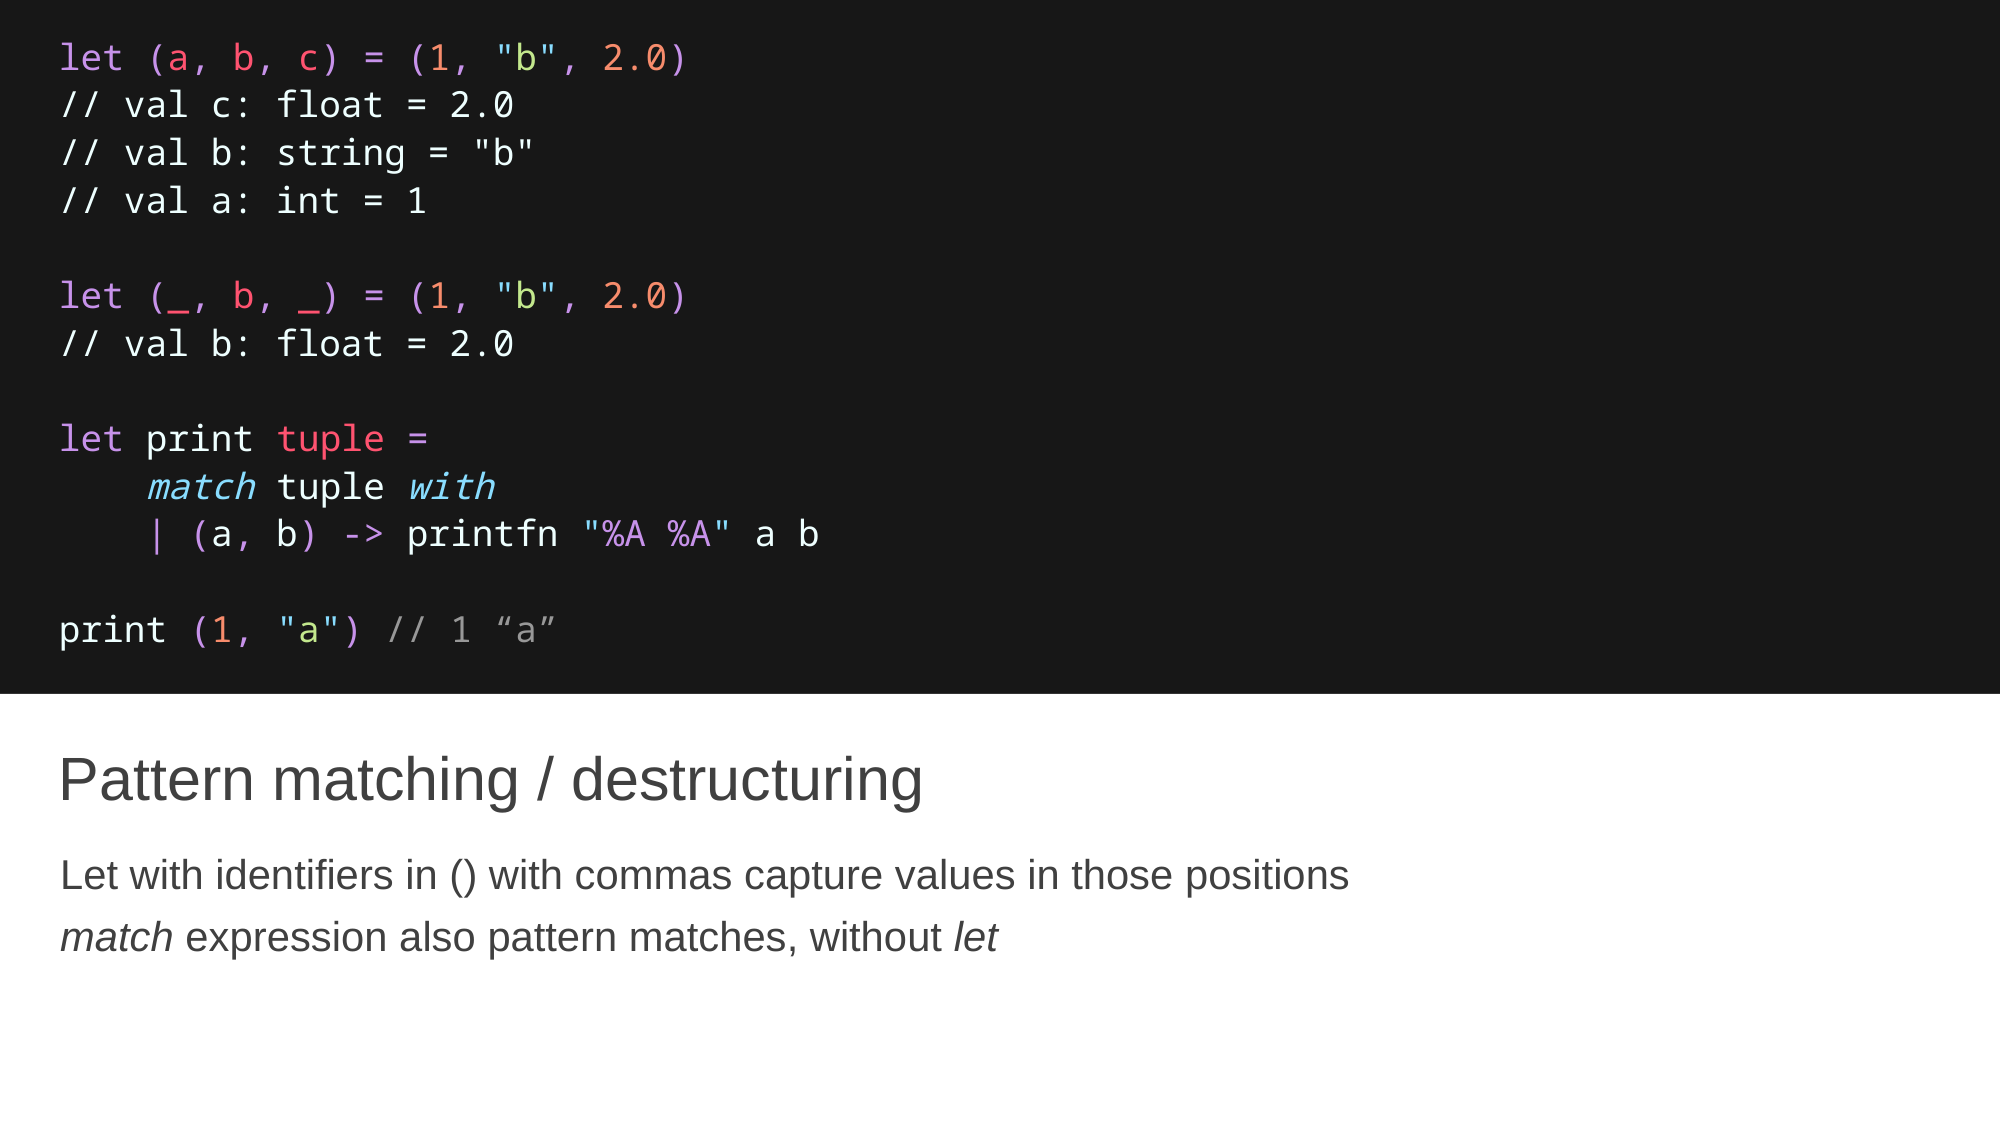

let (a, b, c) = (1, "b", 2.0)
// val c: float = 2.0
// val b: string = "b"
// val a: int = 1

let (_, b, _) = (1, "b", 2.0)
// val b: float = 2.0

let print tuple =
    match tuple with
    | (a, b) -> printfn "%A %A" a b
print (1, "a") // 1 “a”
# Pattern matching / destructuring

Let with identifiers in () with commas capture values in those positions
match expression also pattern matches, without let